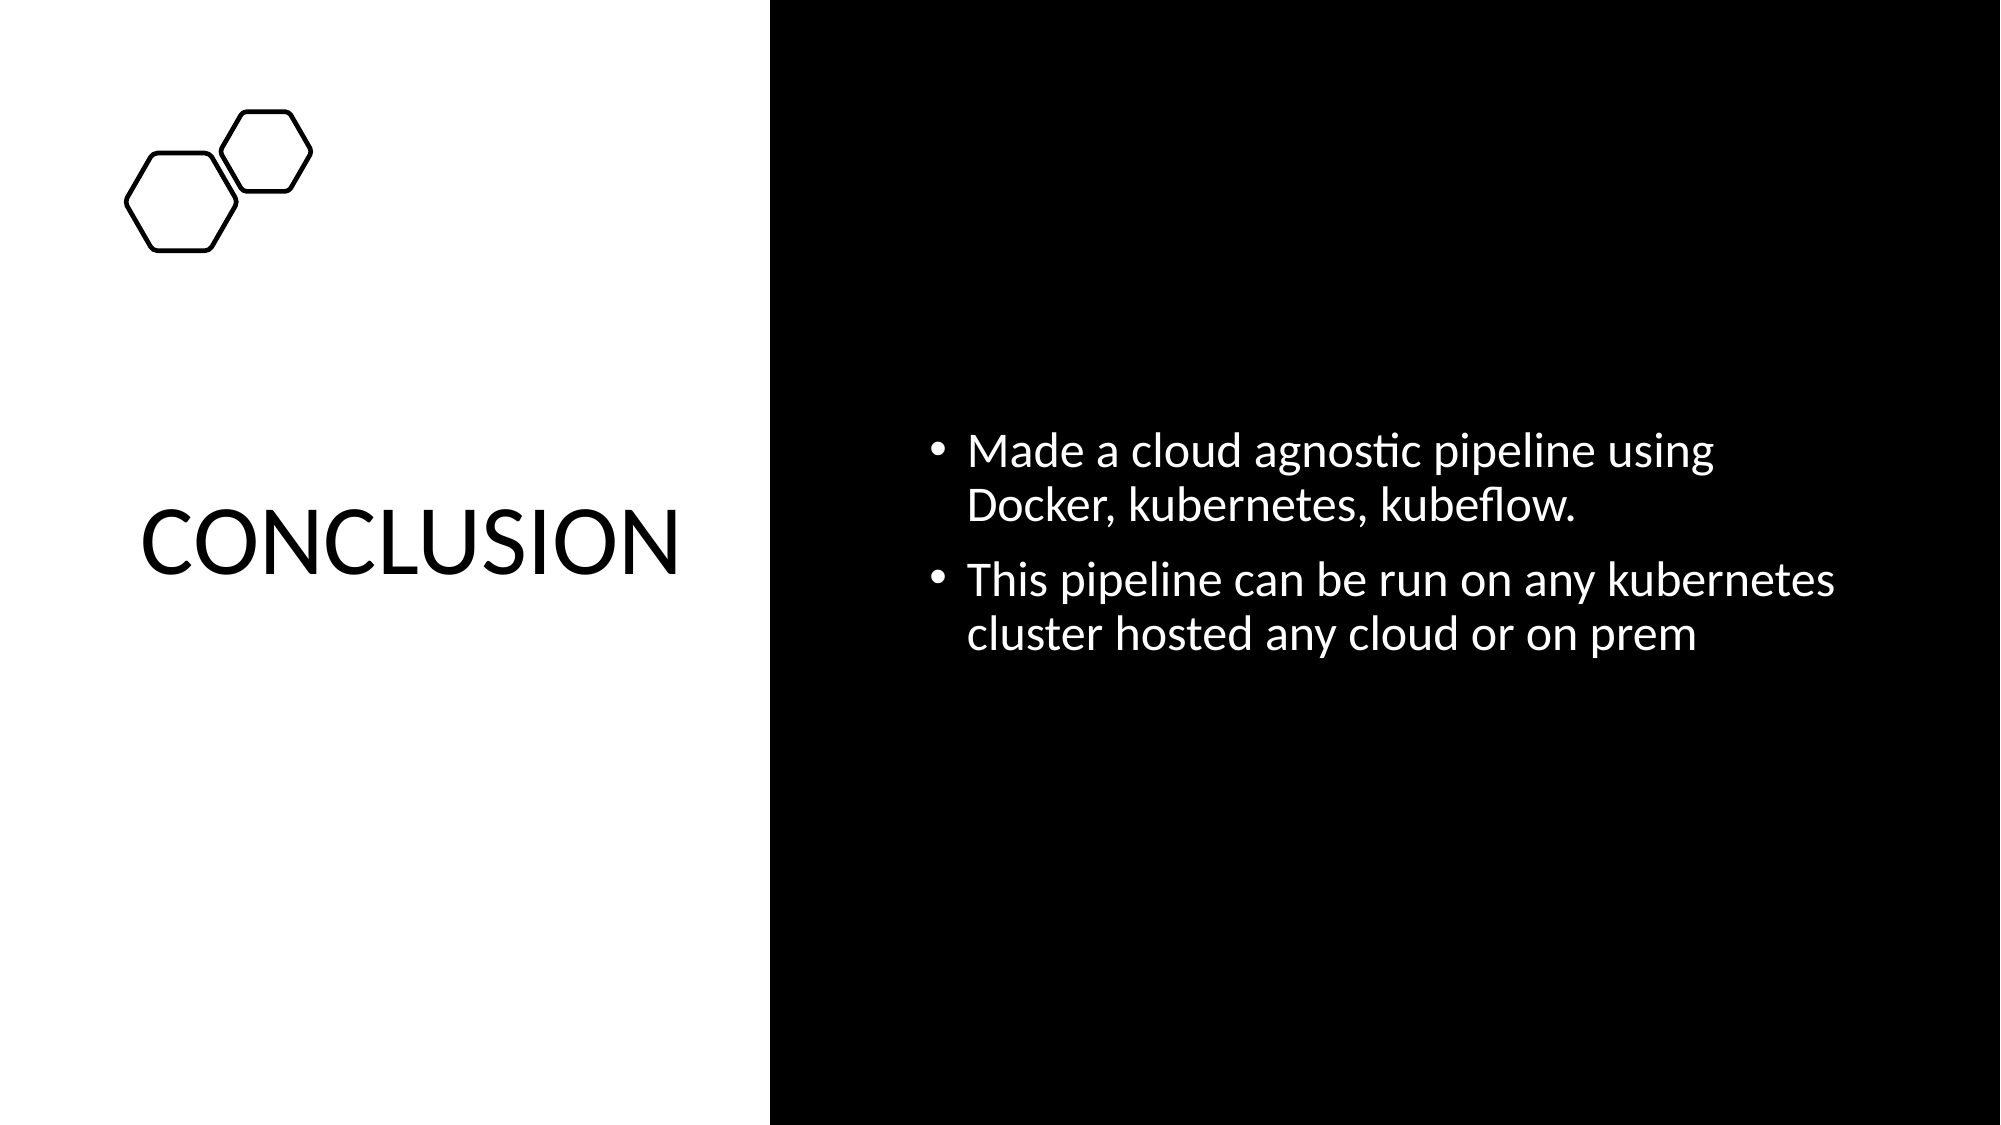

# CONCLUSION
Made a cloud agnostic pipeline using Docker, kubernetes, kubeflow.
This pipeline can be run on any kubernetes cluster hosted any cloud or on prem